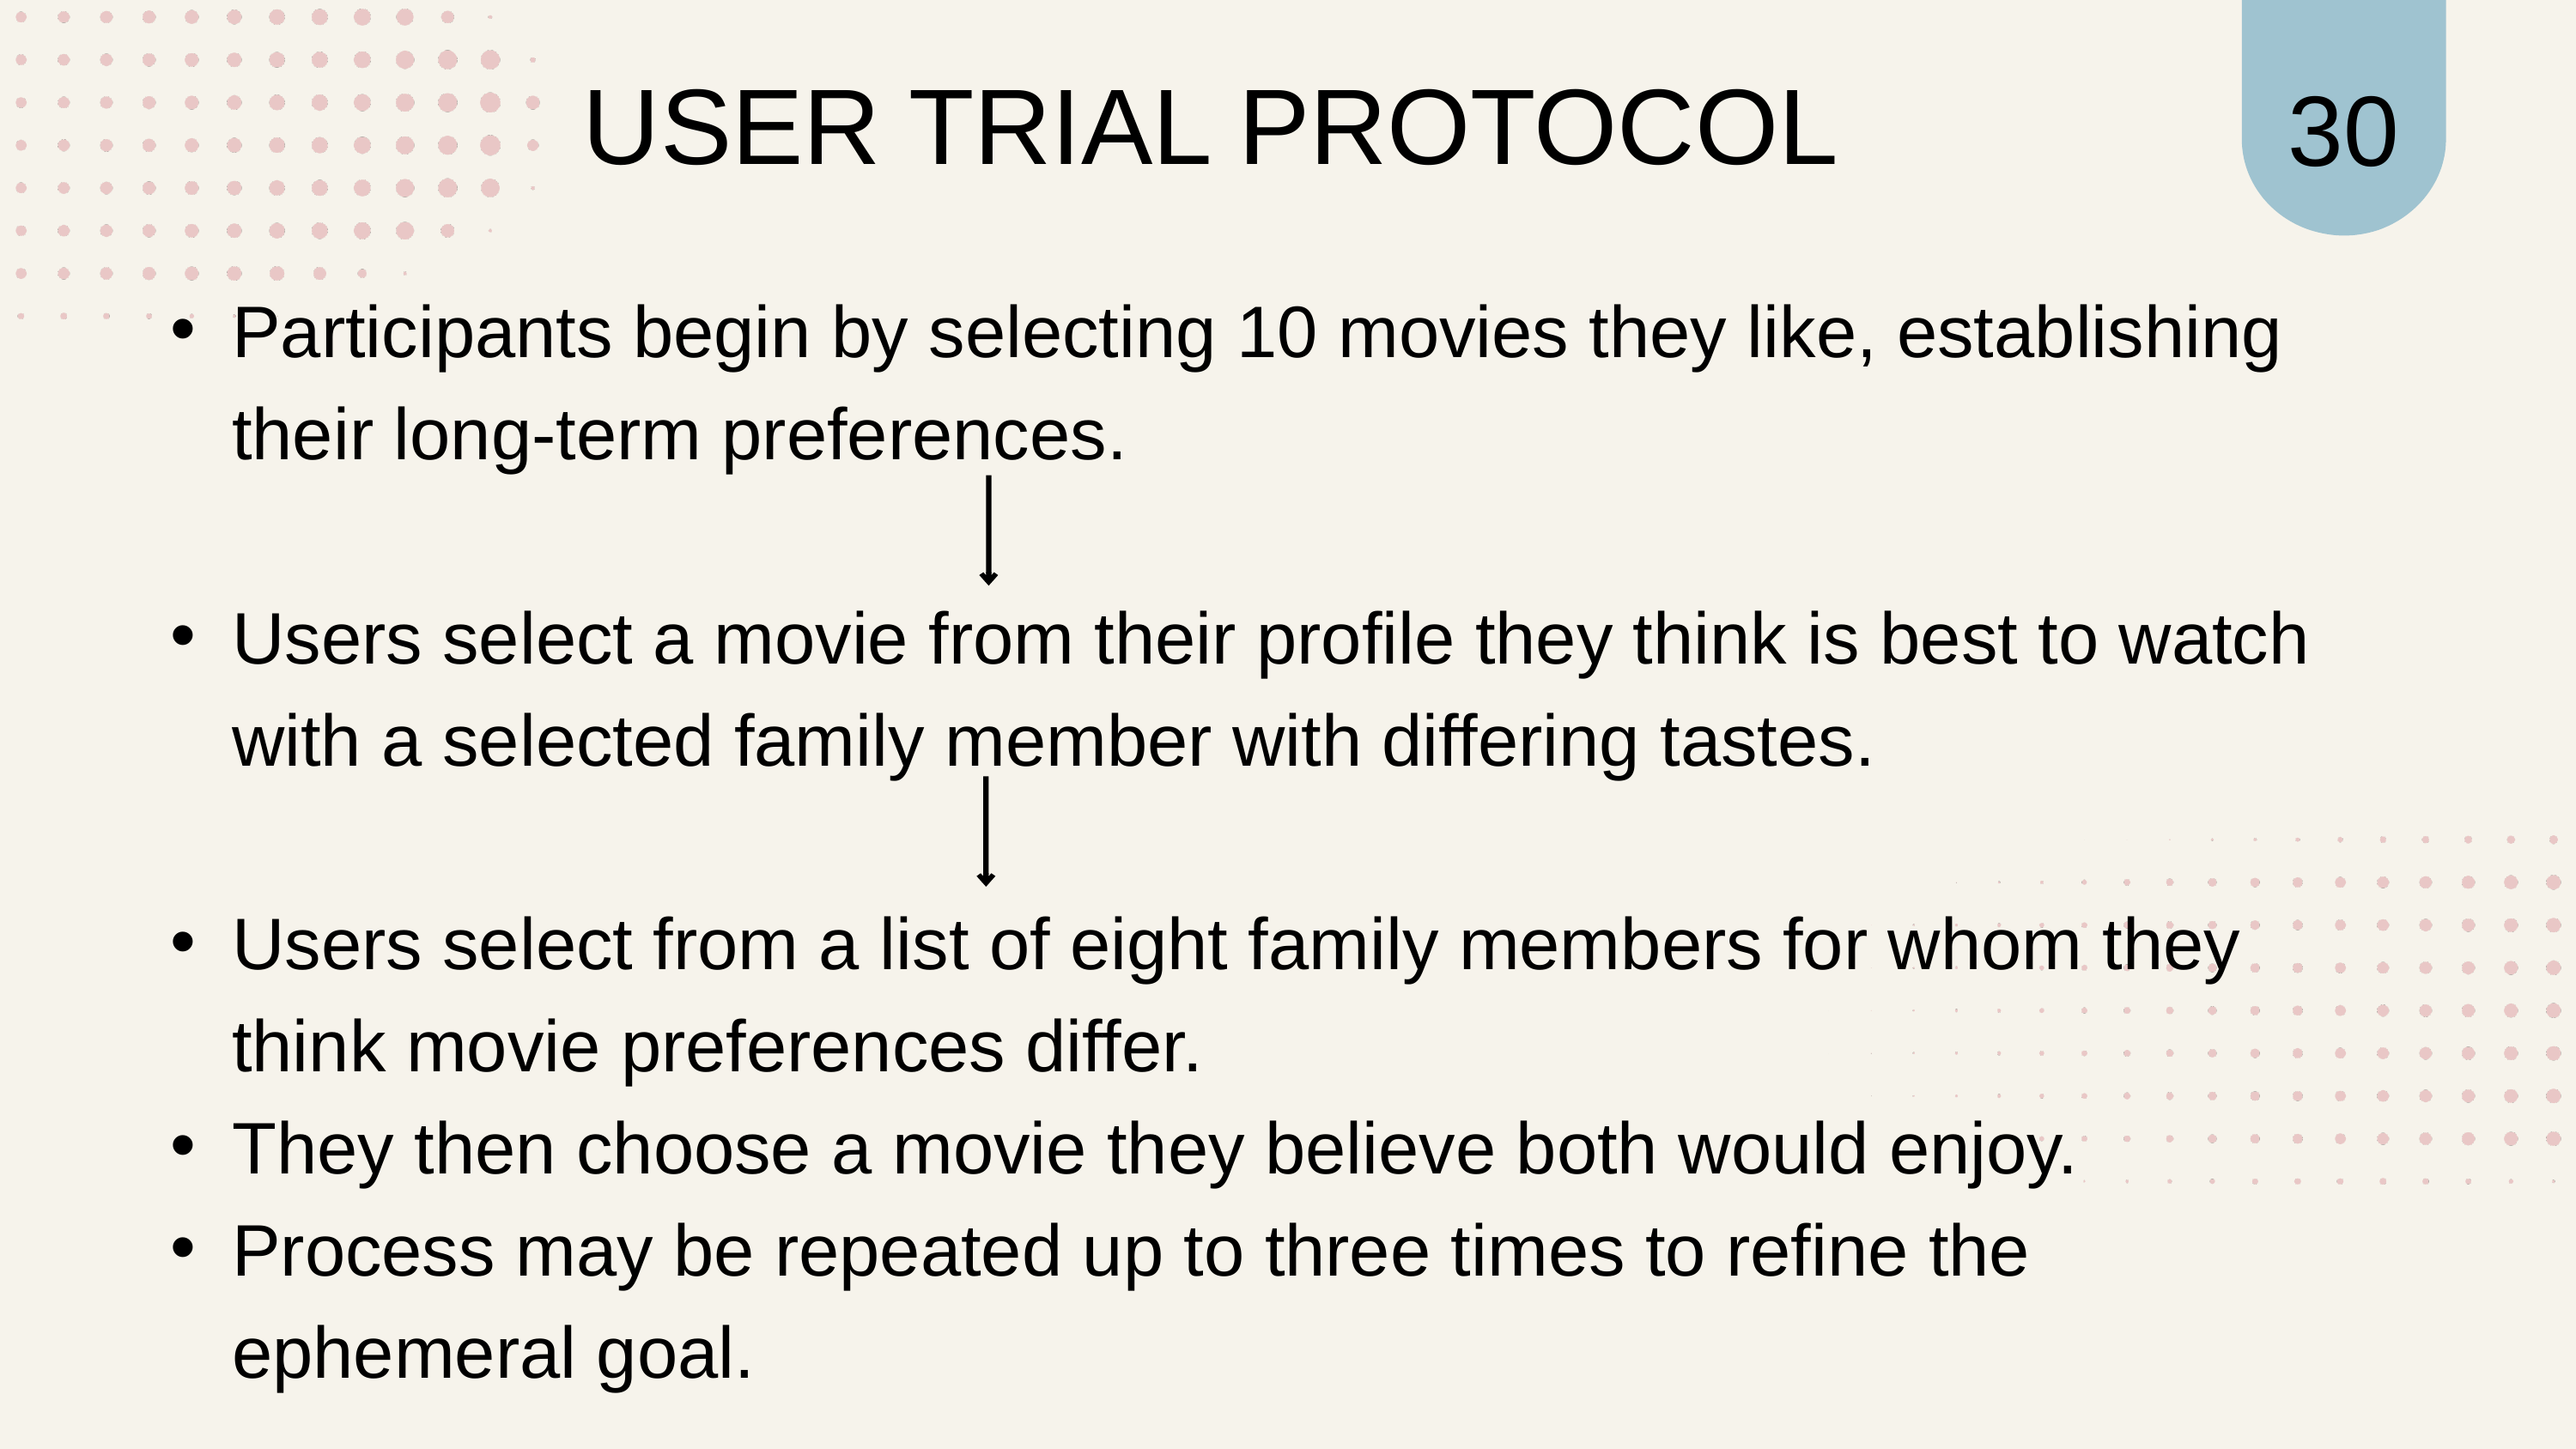

30

USER TRIAL PROTOCOL
Participants begin by selecting 10 movies they like, establishing their long-term preferences.

Users select a movie from their profile they think is best to watch with a selected family member with differing tastes.

Users select from a list of eight family members for whom they think movie preferences differ.
They then choose a movie they believe both would enjoy.
Process may be repeated up to three times to refine the ephemeral goal.